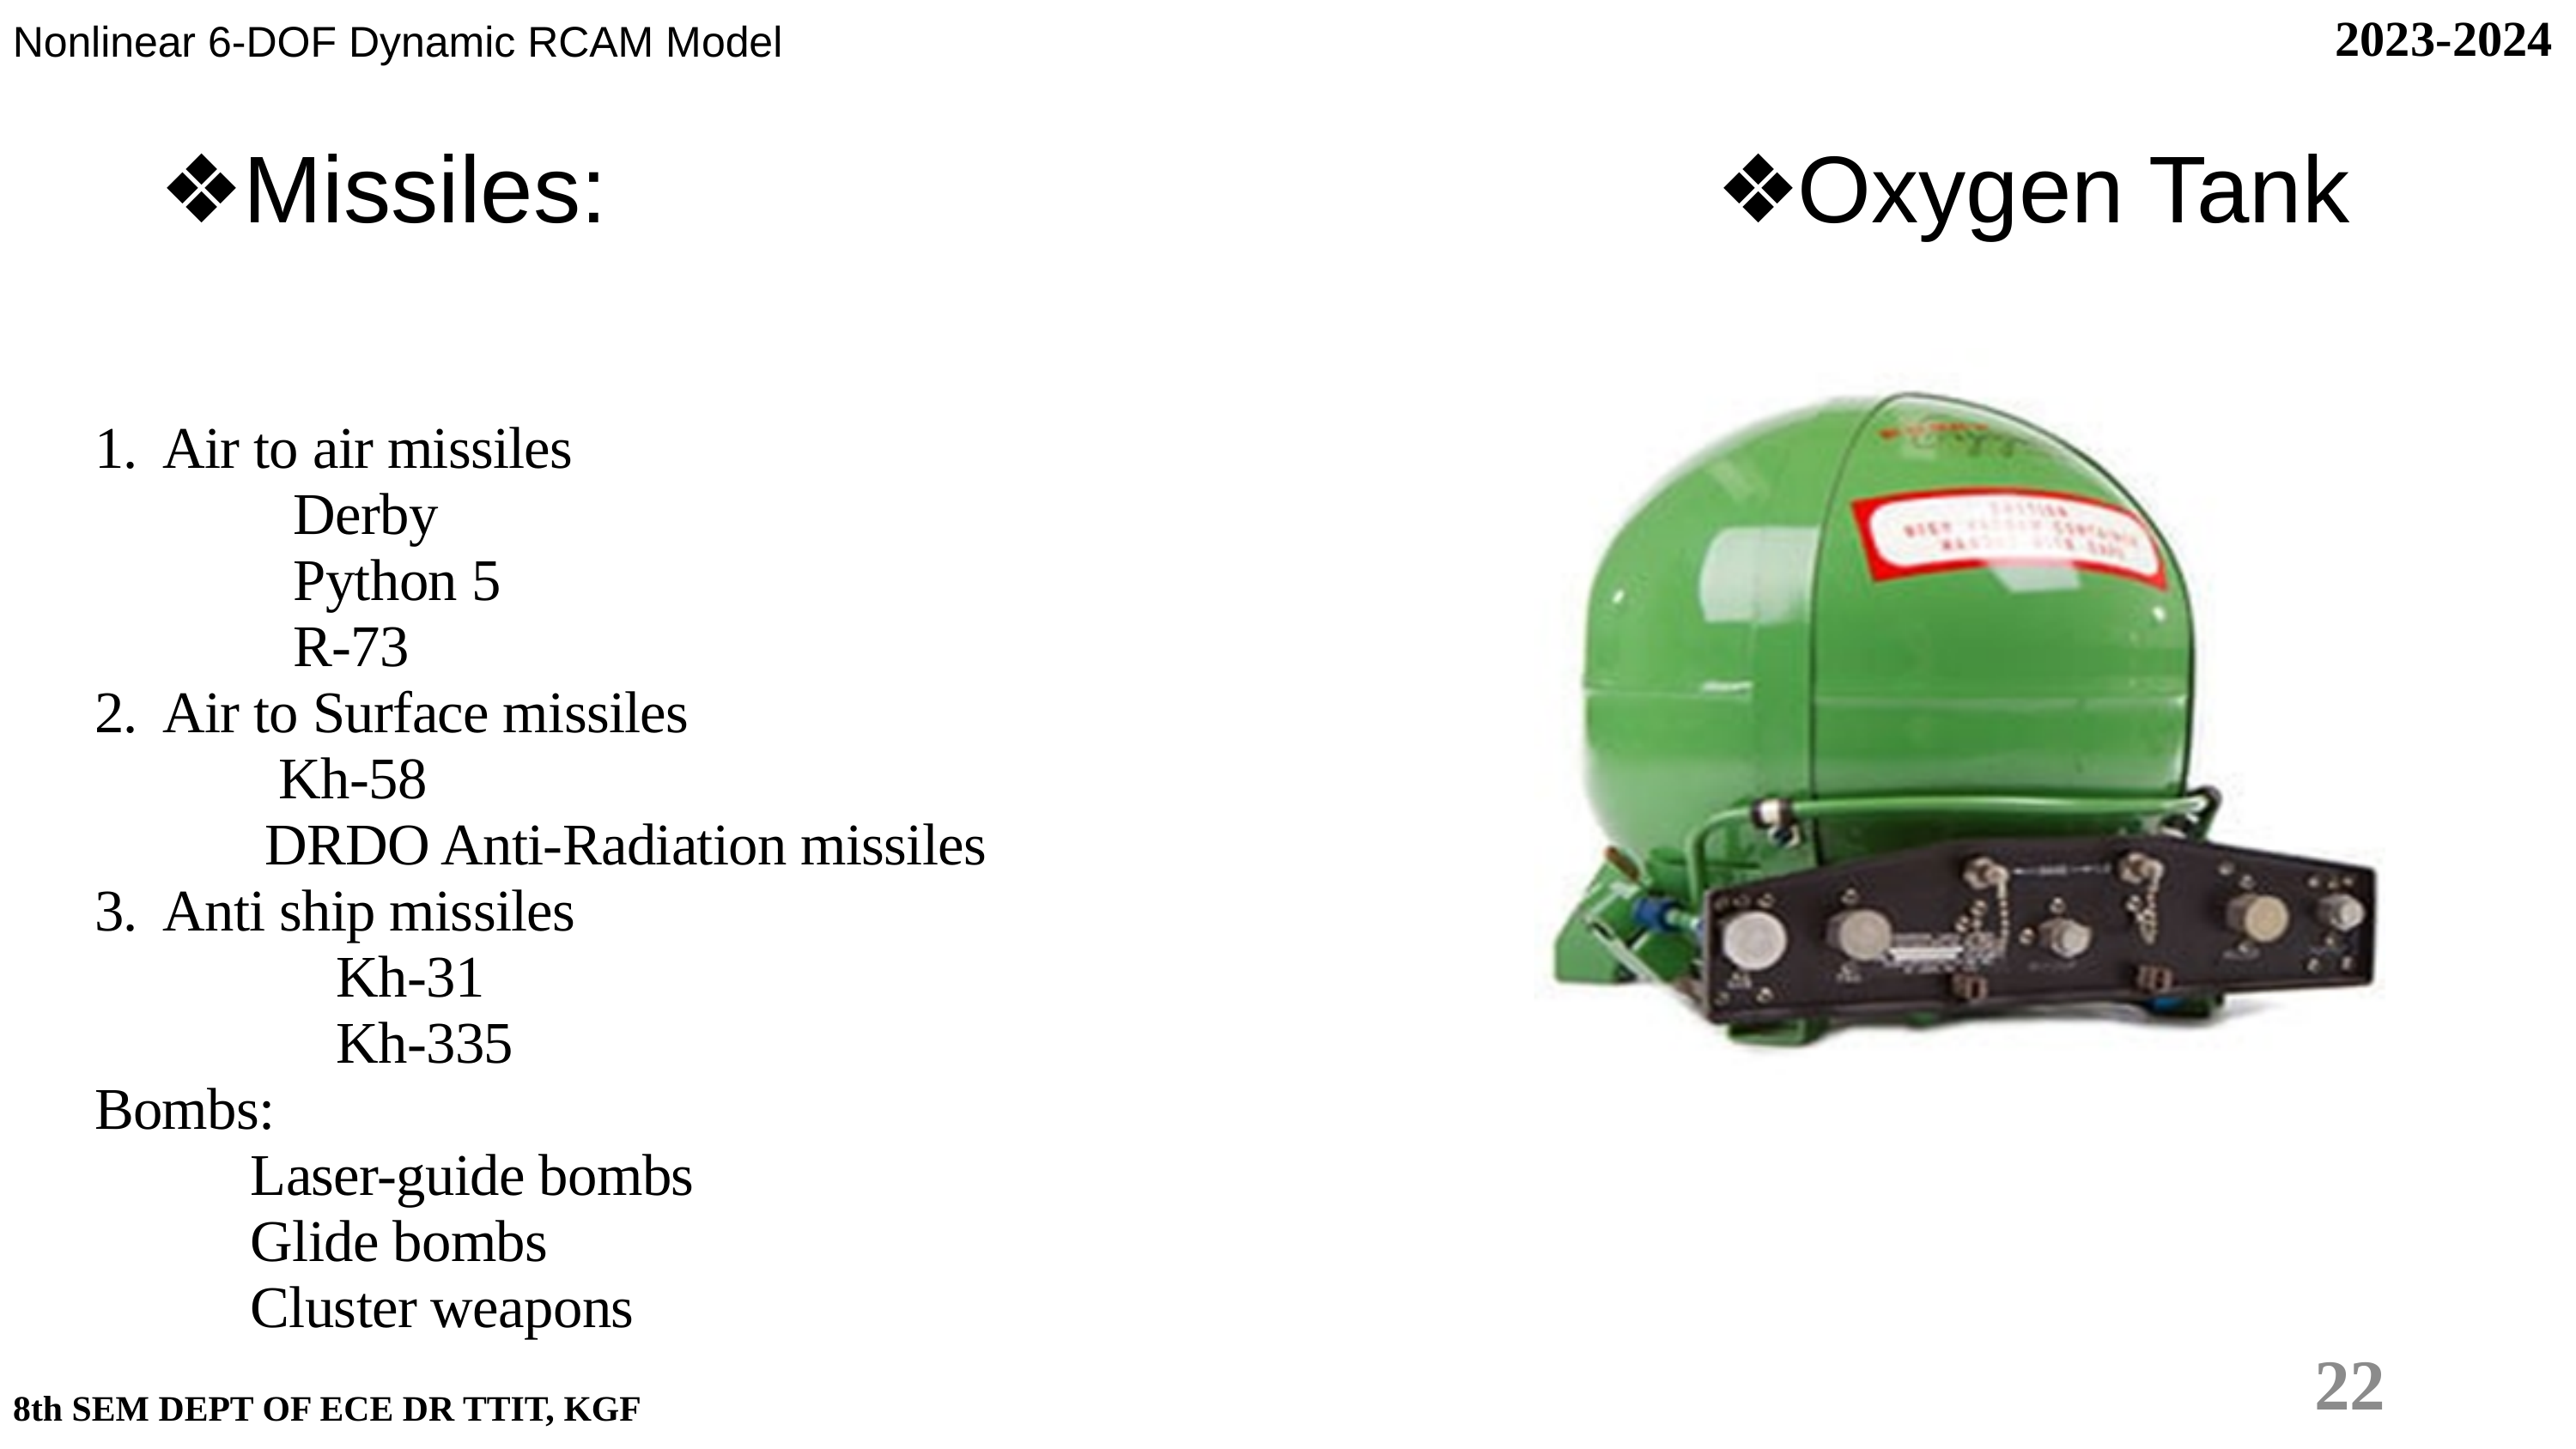

2023-2024
Nonlinear 6-DOF Dynamic RCAM Model
   ❖Missiles:                                          ❖Oxygen Tank

 1.  Air to air missiles
               Derby
               Python 5
               R-73
 2.  Air to Surface missiles
              Kh-58
             DRDO Anti-Radiation missiles
 3.  Anti ship missiles
                  Kh-31
                  Kh-335
 Bombs:
            Laser-guide bombs
            Glide bombs
            Cluster weapons

22
8th SEM DEPT OF ECE DR TTIT, KGF